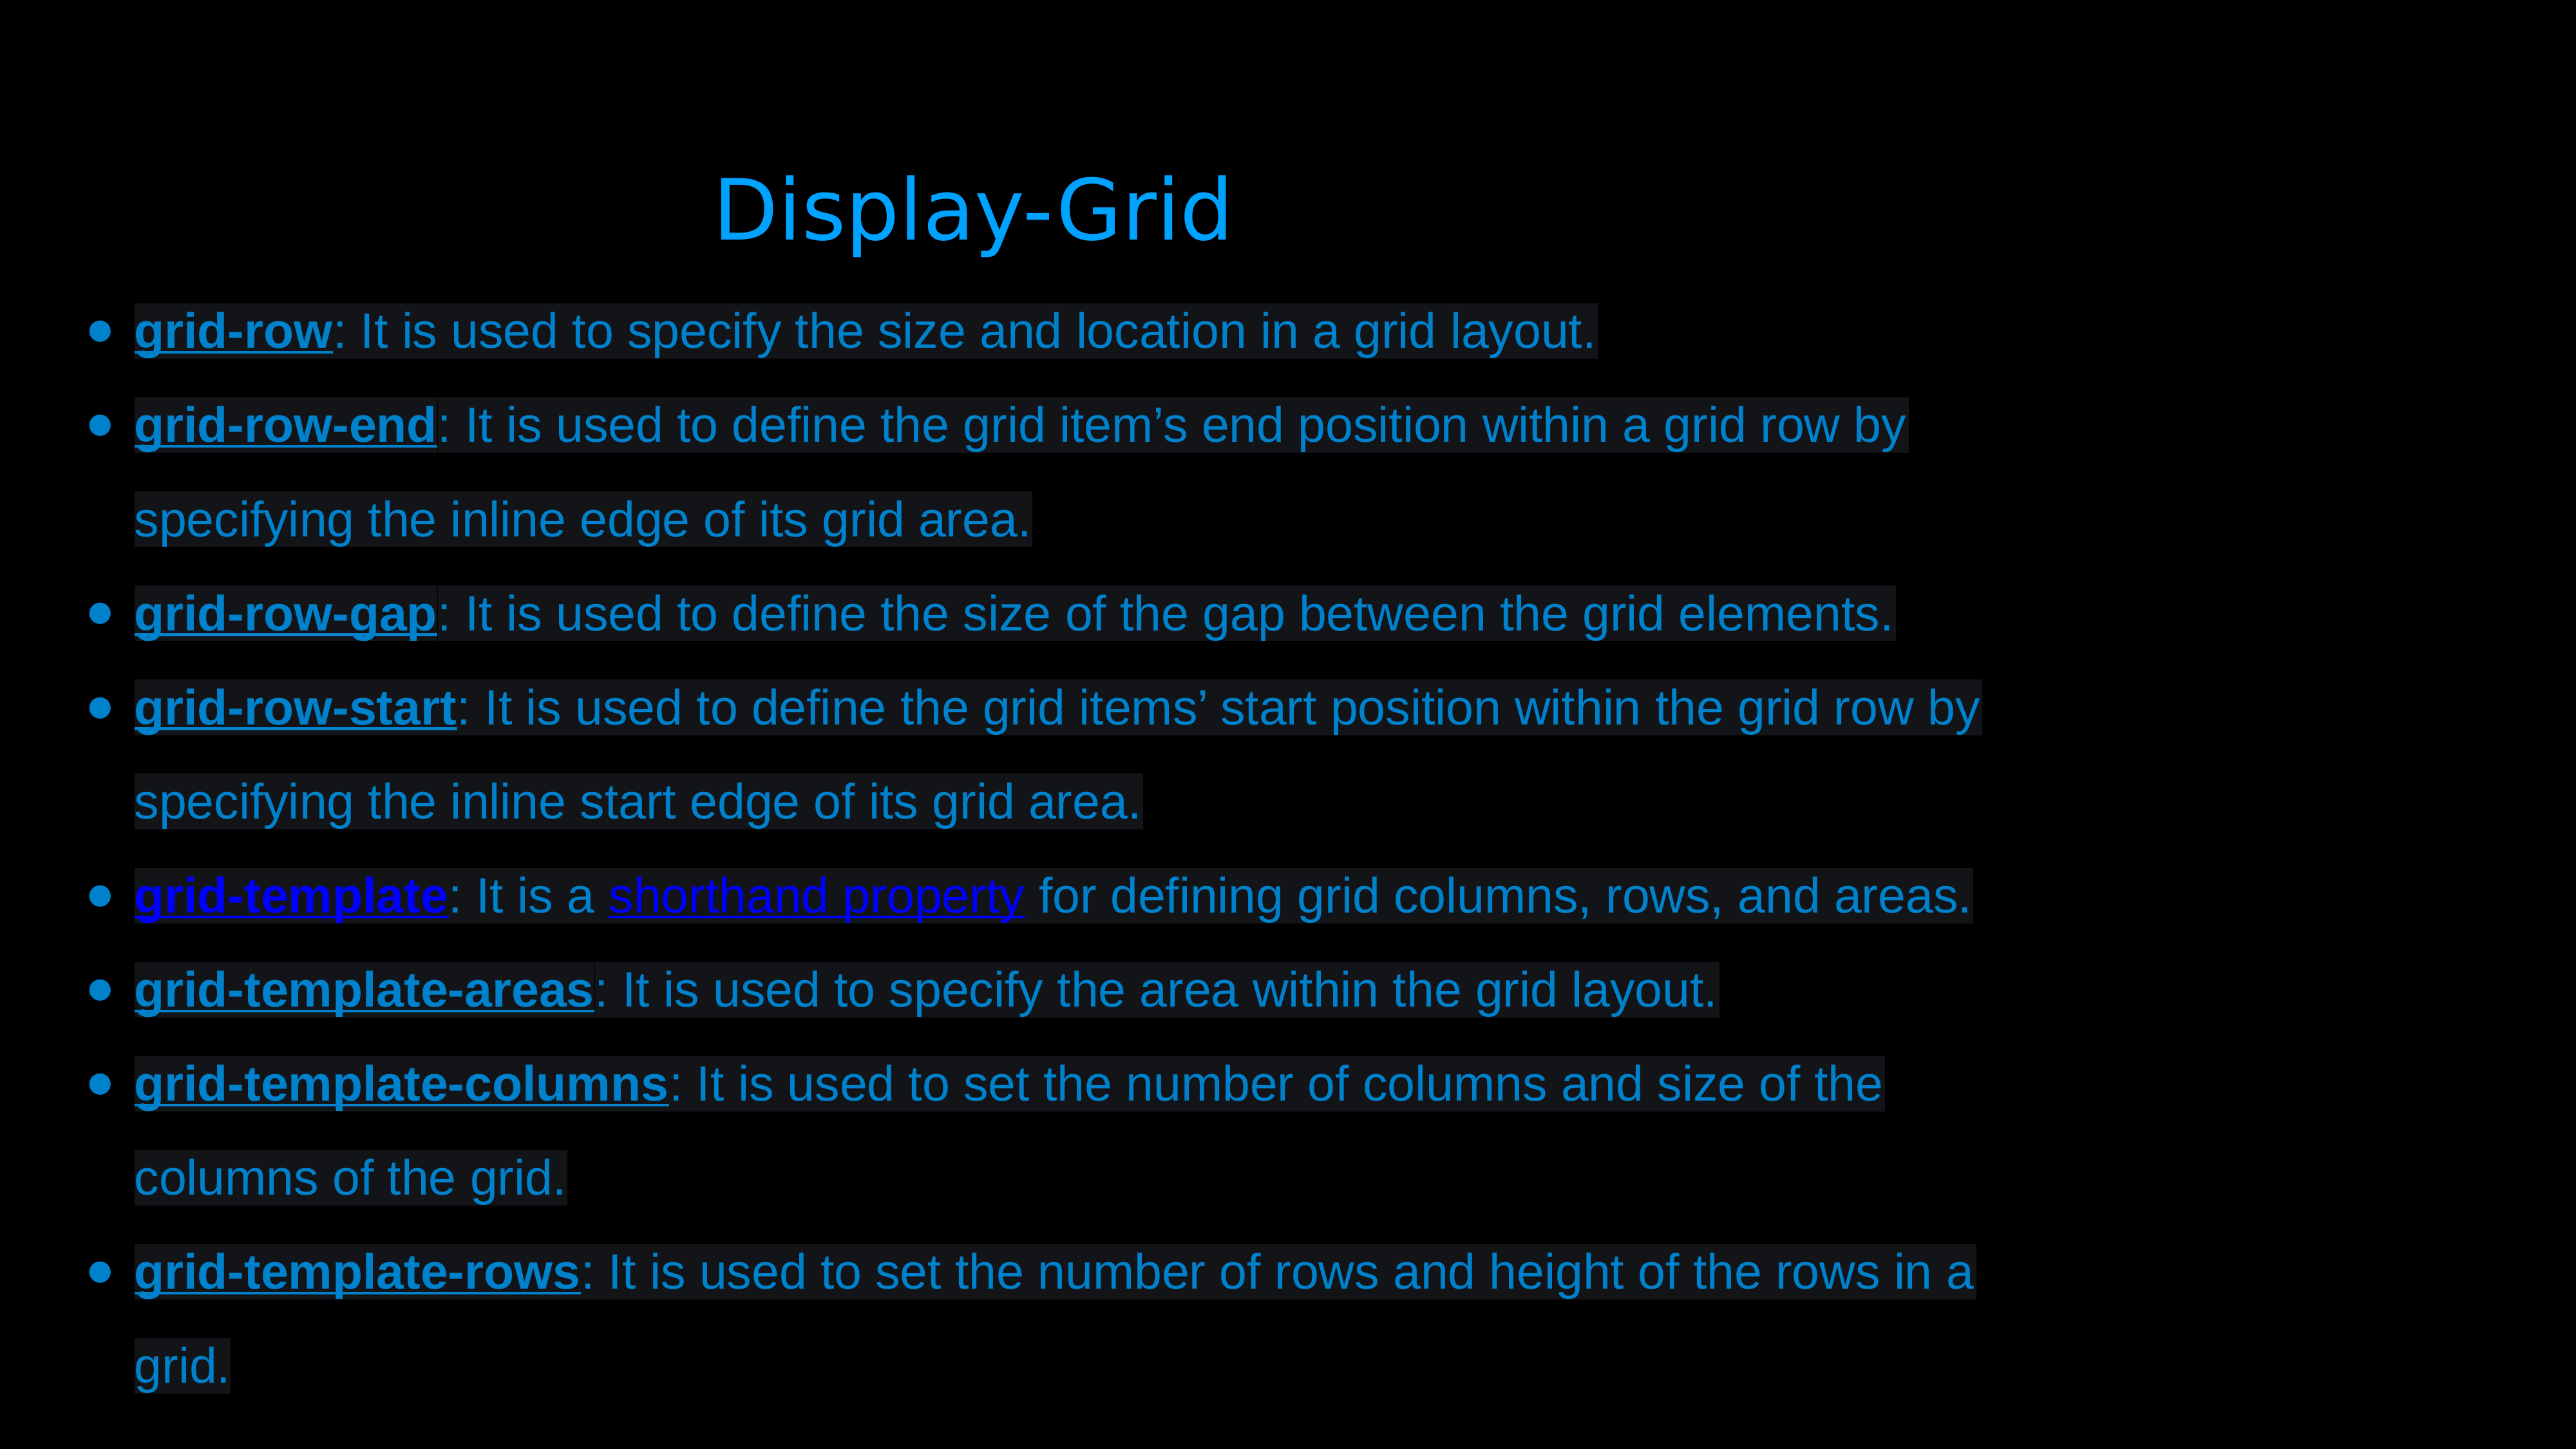

Display-Grid

grid-row: It is used to specify the size and location in a grid layout.
grid-row-end: It is used to define the grid item’s end position within a grid row by specifying the inline edge of its grid area.
grid-row-gap: It is used to define the size of the gap between the grid elements.
grid-row-start: It is used to define the grid items’ start position within the grid row by specifying the inline start edge of its grid area.
grid-template: It is a shorthand property for defining grid columns, rows, and areas.
grid-template-areas: It is used to specify the area within the grid layout.
grid-template-columns: It is used to set the number of columns and size of the columns of the grid.
grid-template-rows: It is used to set the number of rows and height of the rows in a grid.